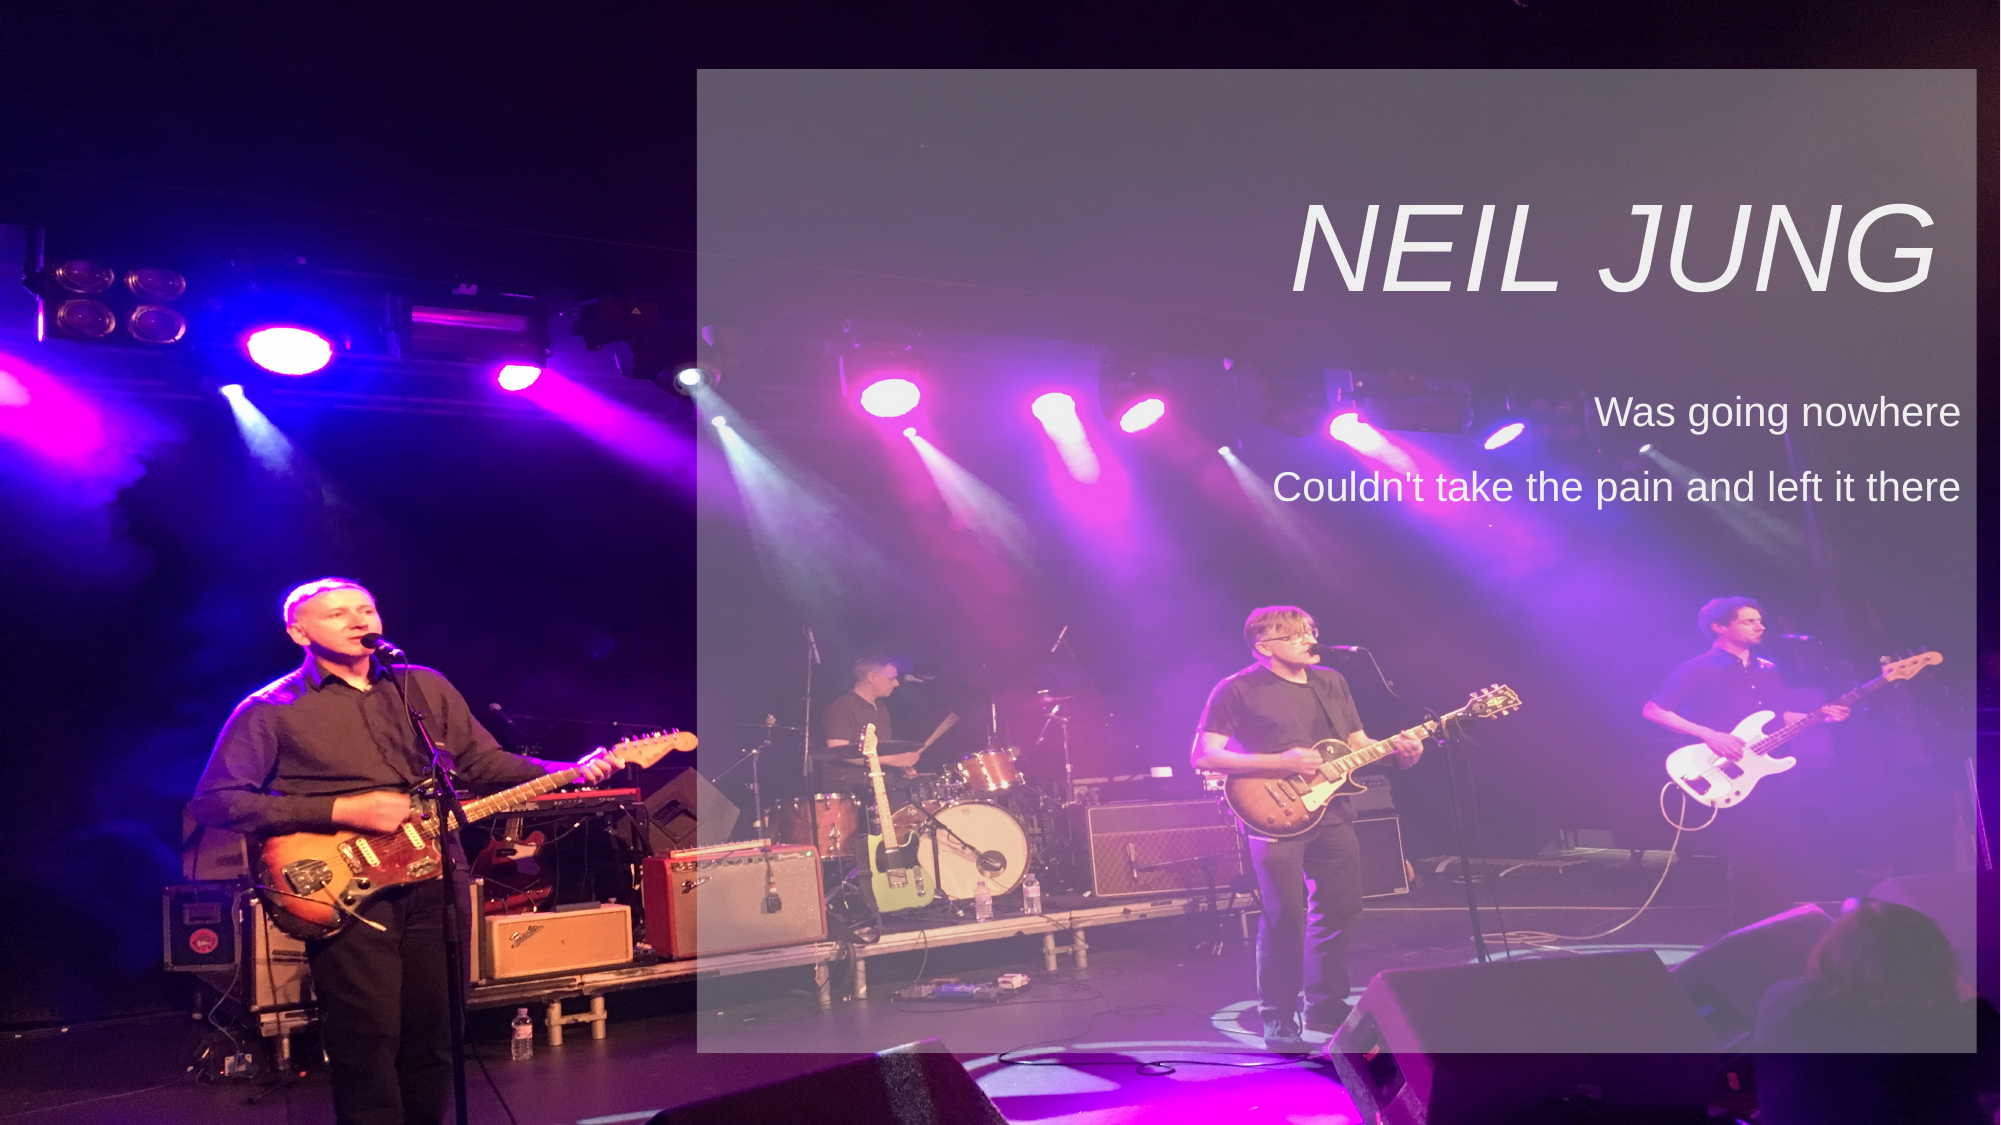

NEIL JUNG
Was going nowhere
Couldn't take the pain and left it there